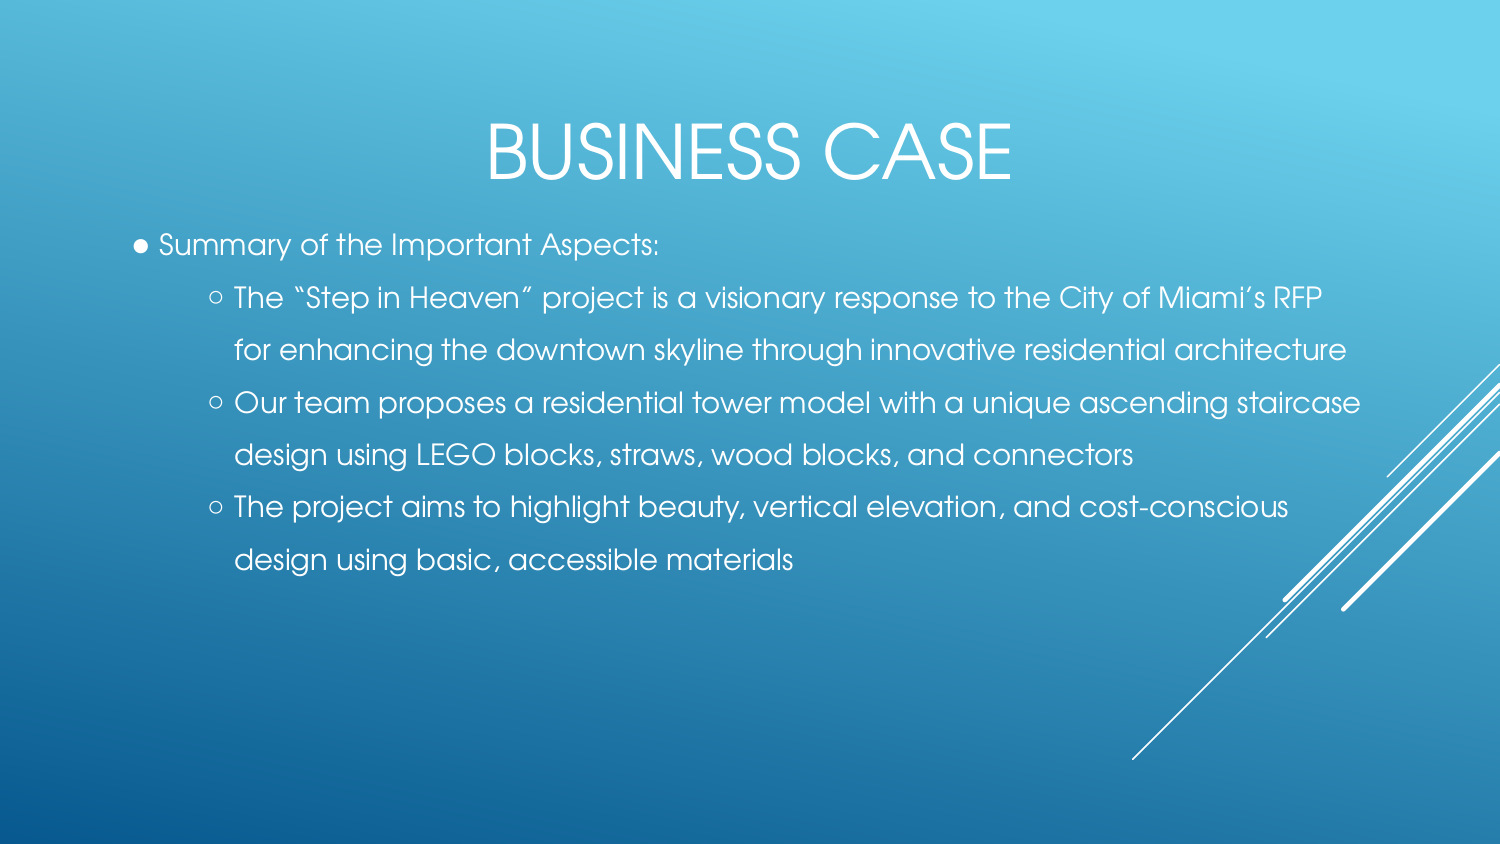

# Business Case
Summary of the Important Aspects:
The “Step in Heaven” project is a visionary response to the City of Miami’s RFP for enhancing the downtown skyline through innovative residential architecture
Our team proposes a residential tower model with a unique ascending staircase design using LEGO blocks, straws, wood blocks, and connectors
The project aims to highlight beauty, vertical elevation, and cost-conscious design using basic, accessible materials